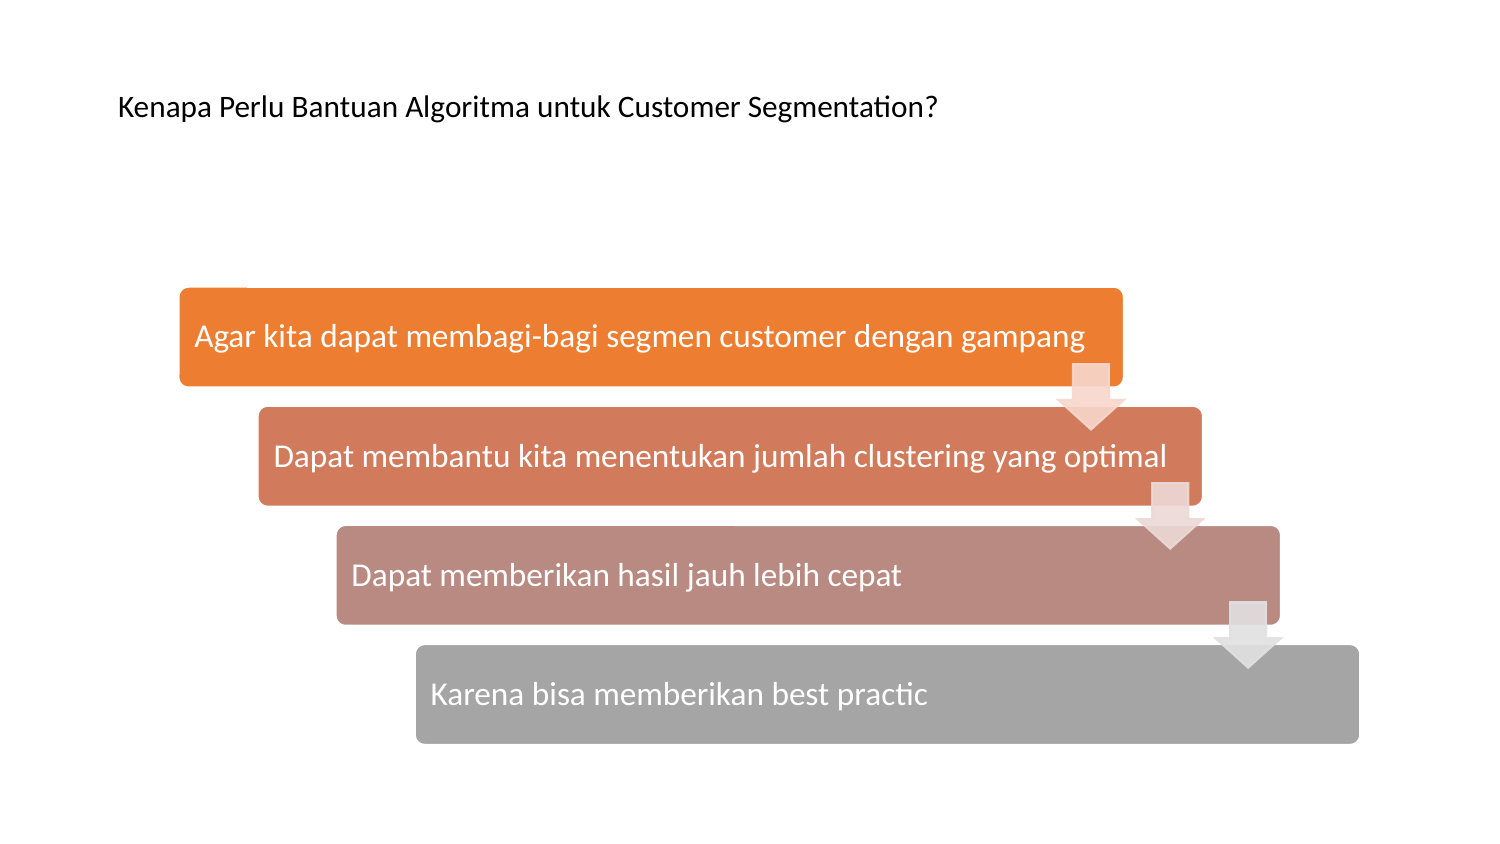

# Kenapa Perlu Bantuan Algoritma untuk Customer Segmentation?
Agar kita dapat membagi-bagi segmen customer dengan gampang
Dapat membantu kita menentukan jumlah clustering yang optimal
Dapat memberikan hasil jauh lebih cepat
Karena bisa memberikan best practic